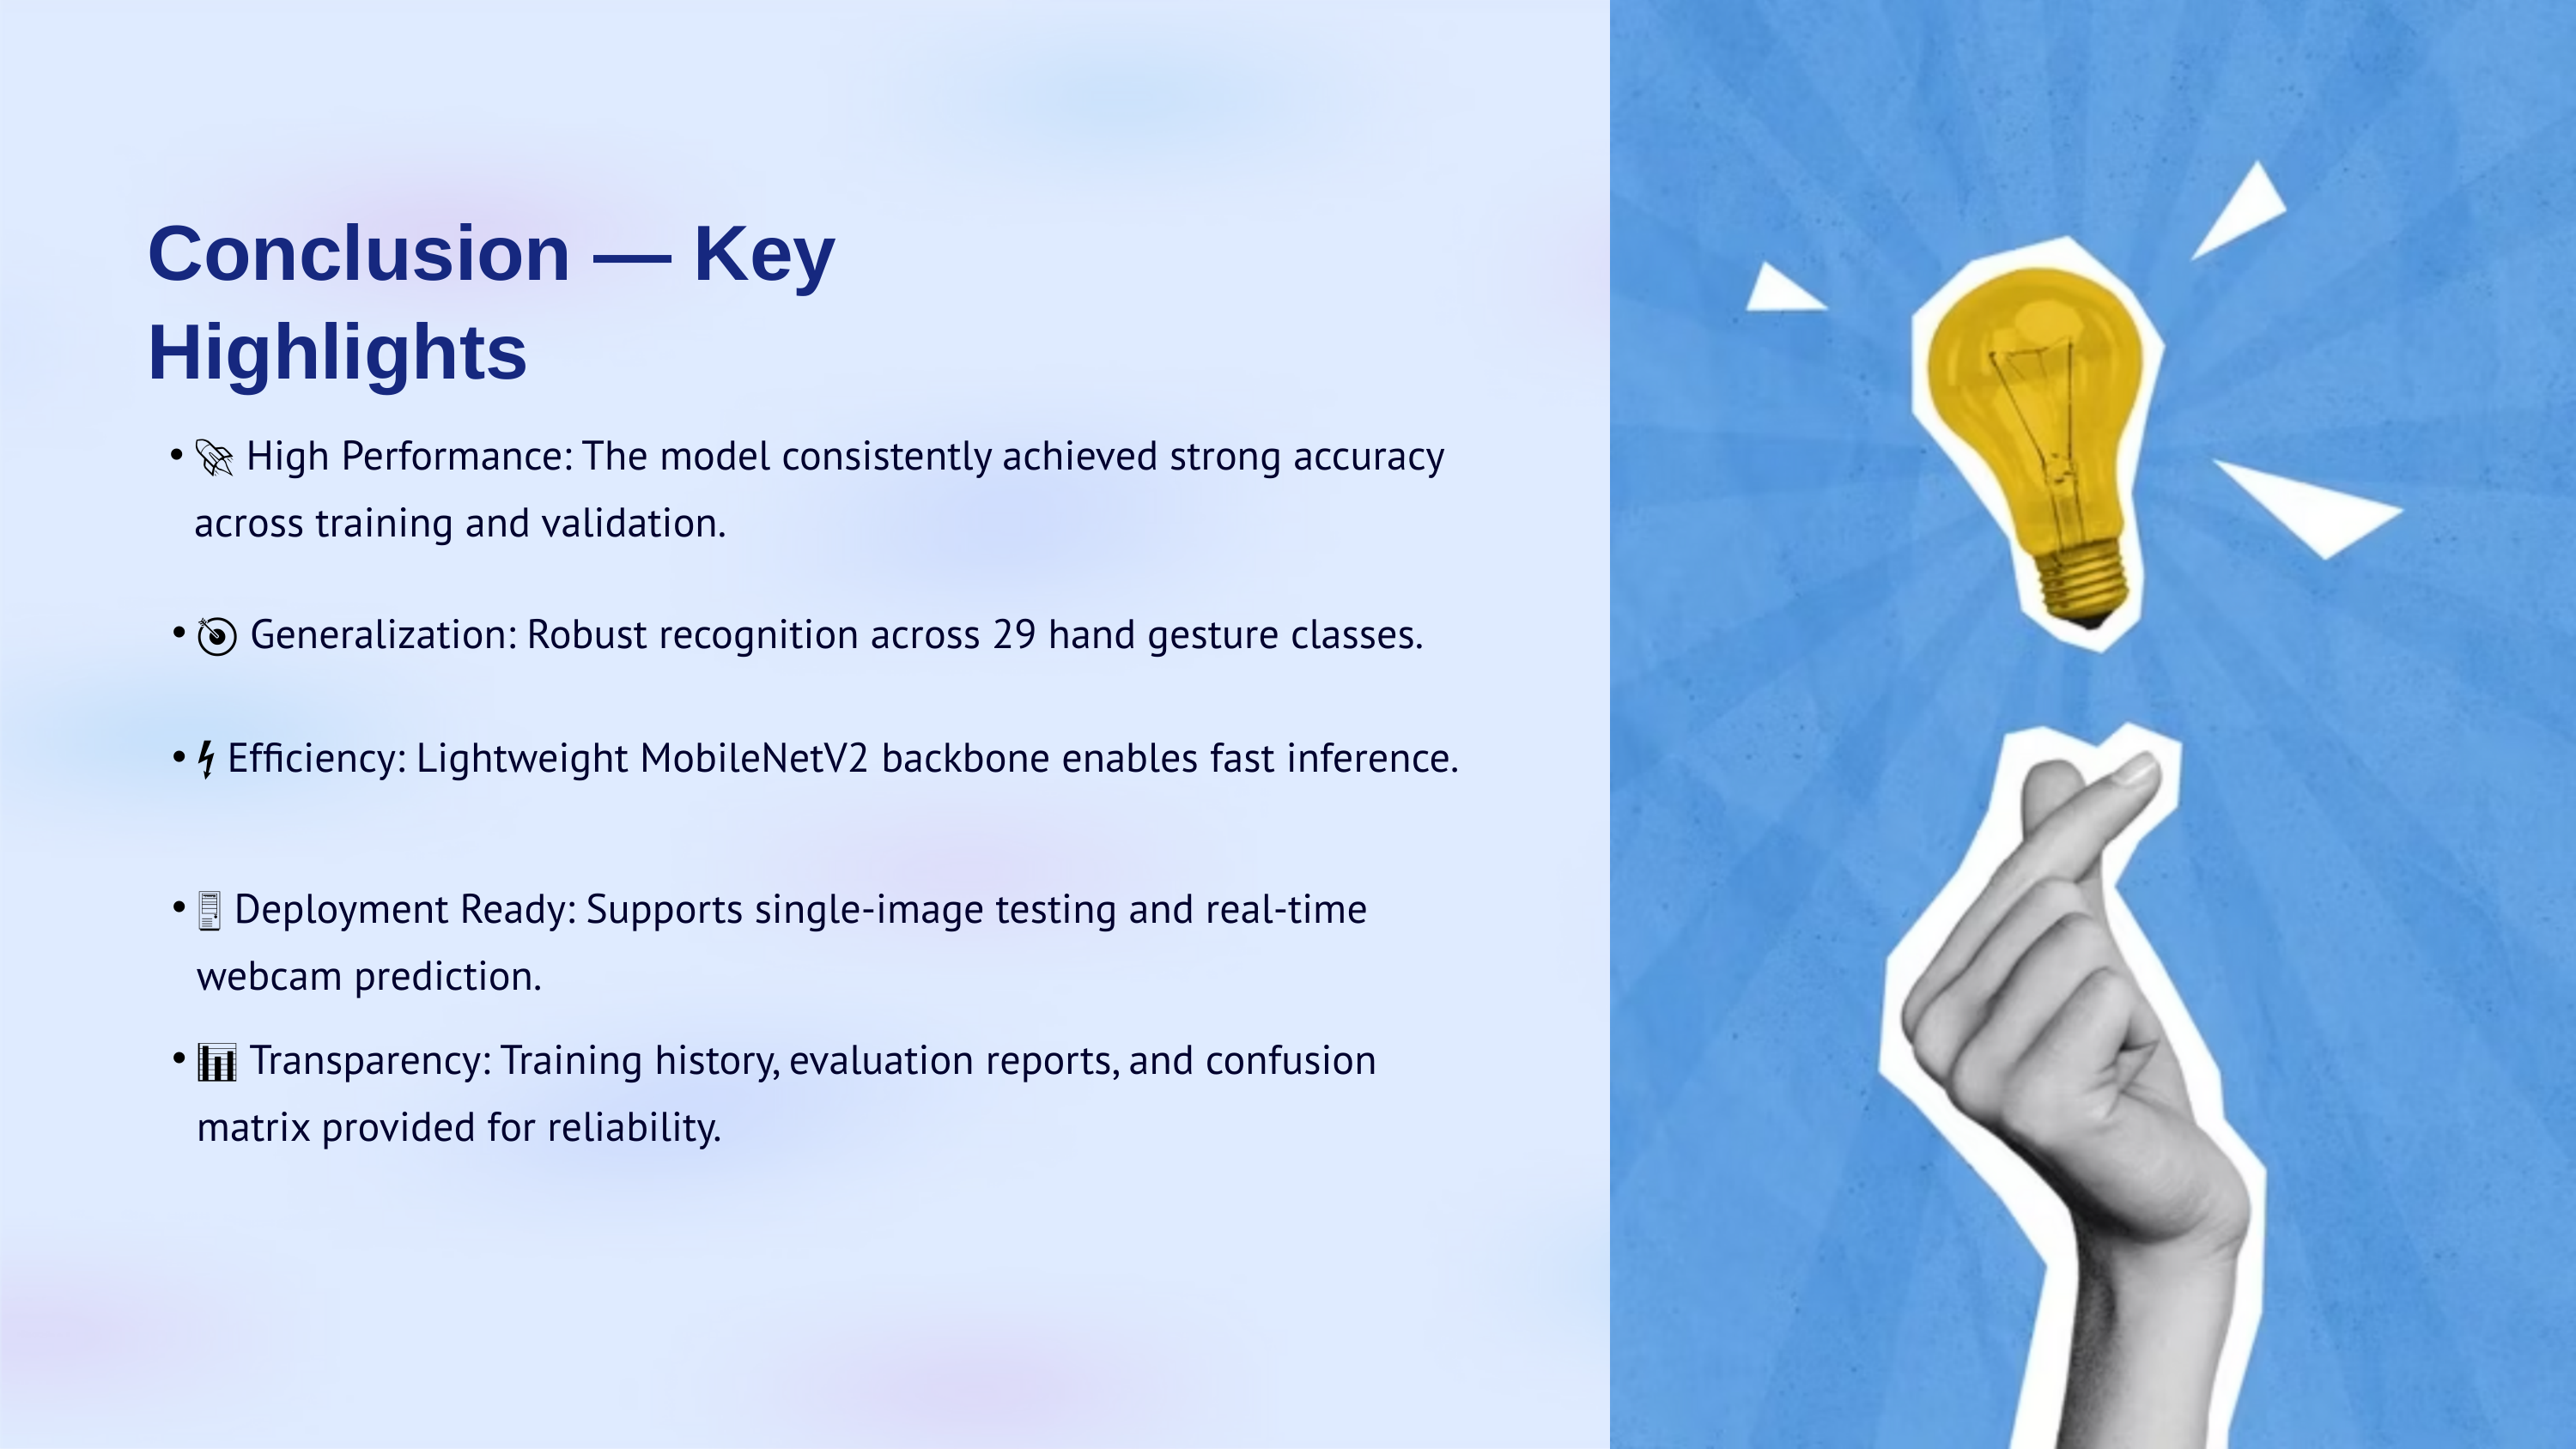

Conclusion — Key Highlights
🚀 High Performance: The model consistently achieved strong accuracy across training and validation.
🎯 Generalization: Robust recognition across 29 hand gesture classes.
⚡ Efficiency: Lightweight MobileNetV2 backbone enables fast inference.
🖥️ Deployment Ready: Supports single-image testing and real-time webcam prediction.
📊 Transparency: Training history, evaluation reports, and confusion matrix provided for reliability.